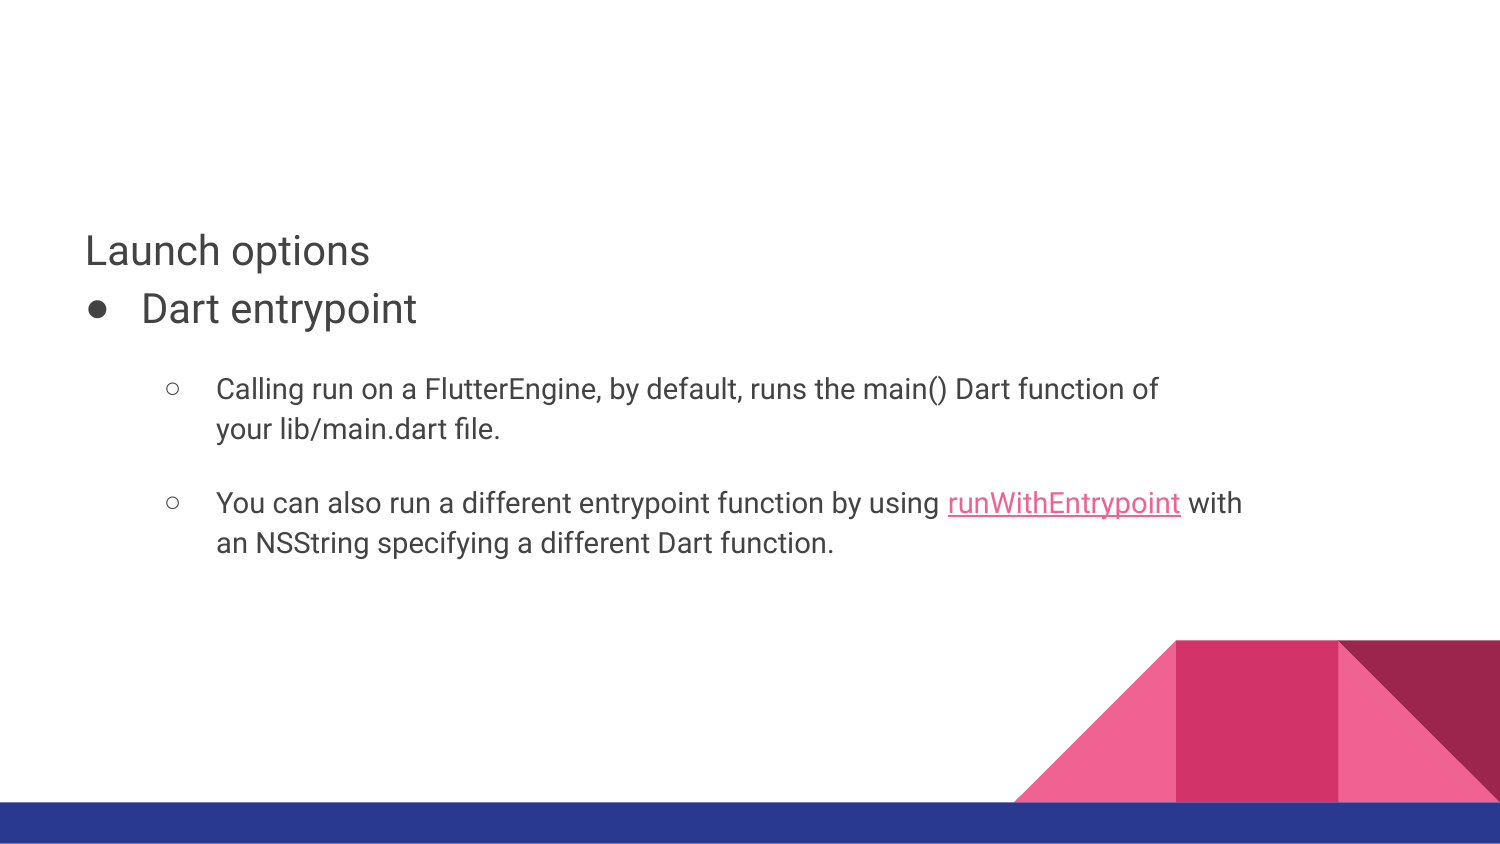

#
Launch options
Dart entrypoint
Calling run on a FlutterEngine, by default, runs the main() Dart function of your lib/main.dart file.
You can also run a different entrypoint function by using runWithEntrypoint with an NSString specifying a different Dart function.